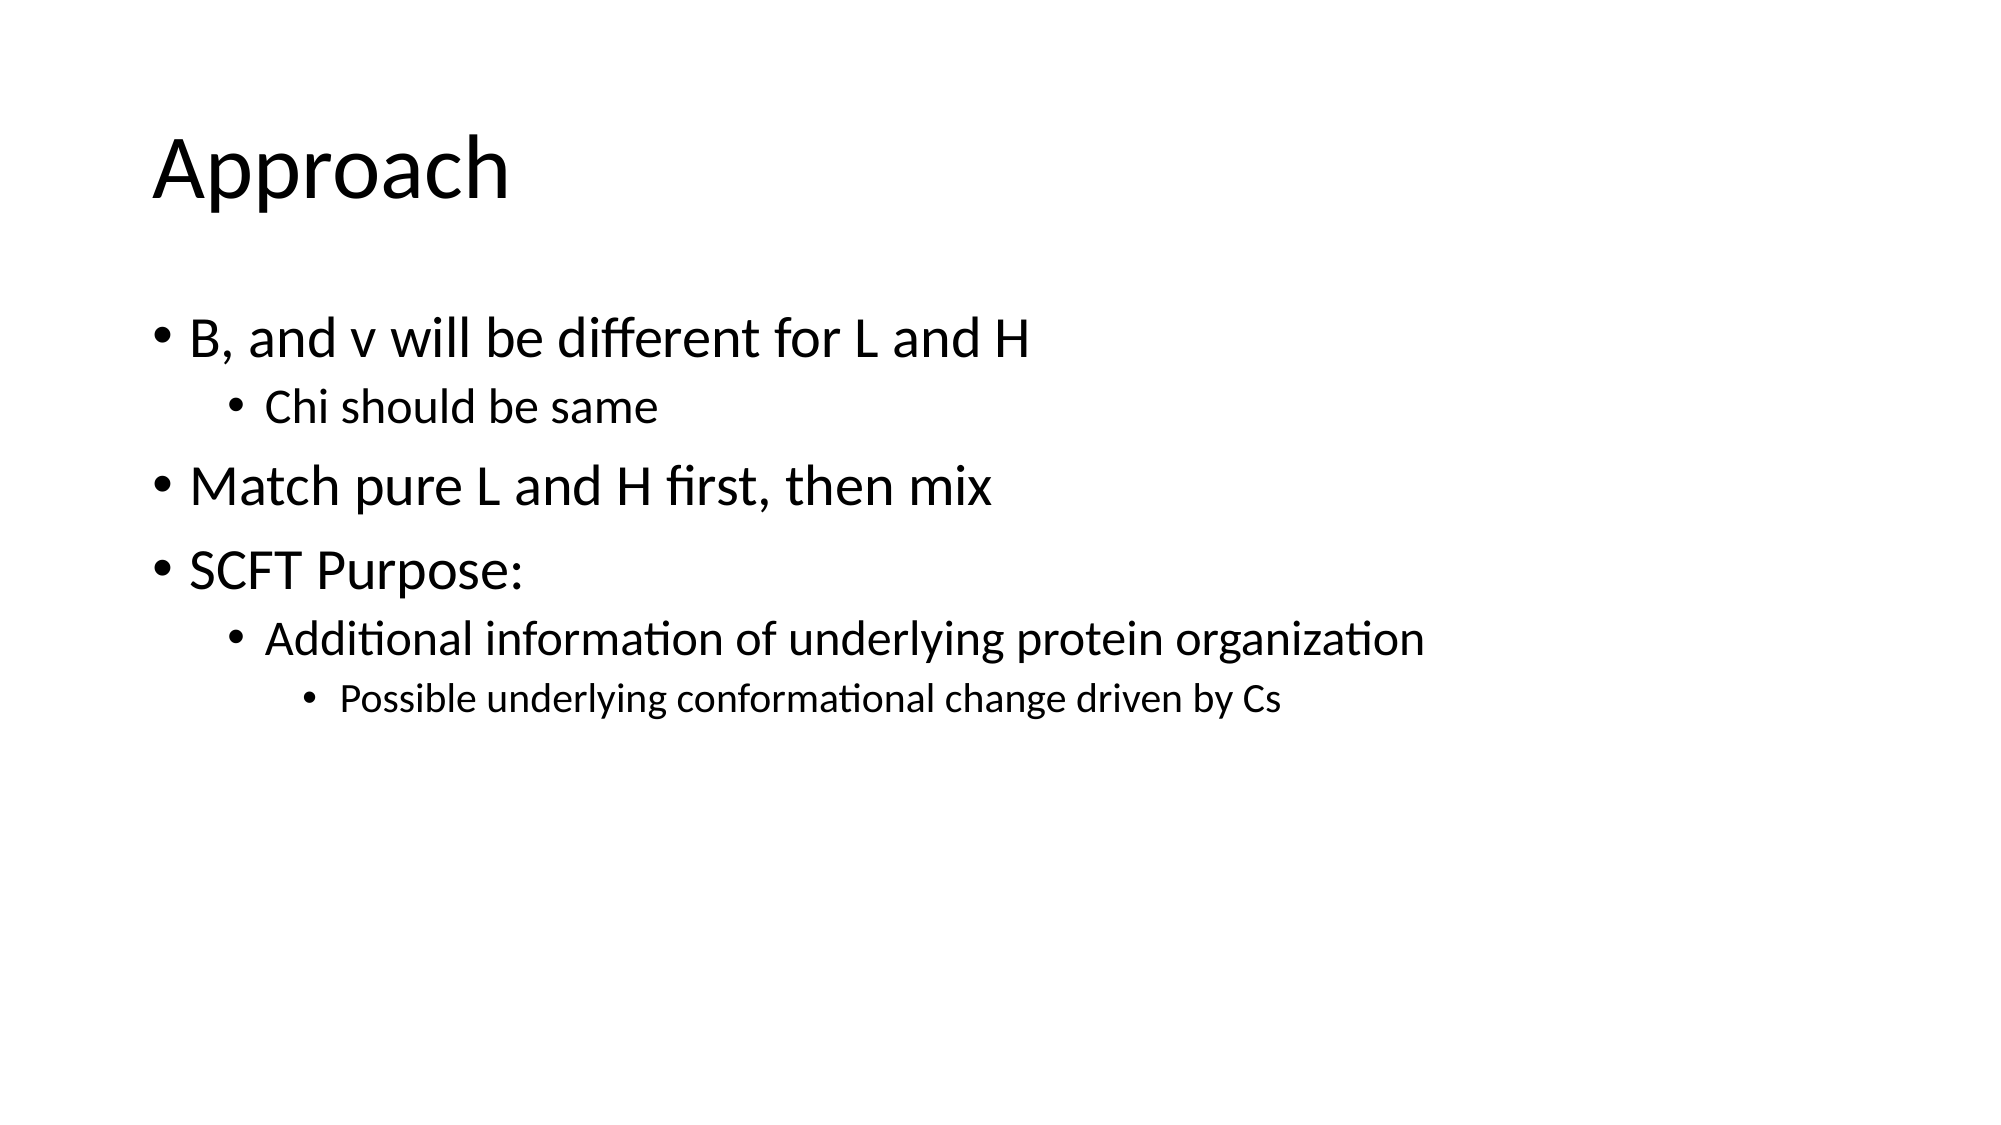

# Approach
B, and v will be different for L and H
Chi should be same
Match pure L and H first, then mix
SCFT Purpose:
Additional information of underlying protein organization
Possible underlying conformational change driven by Cs